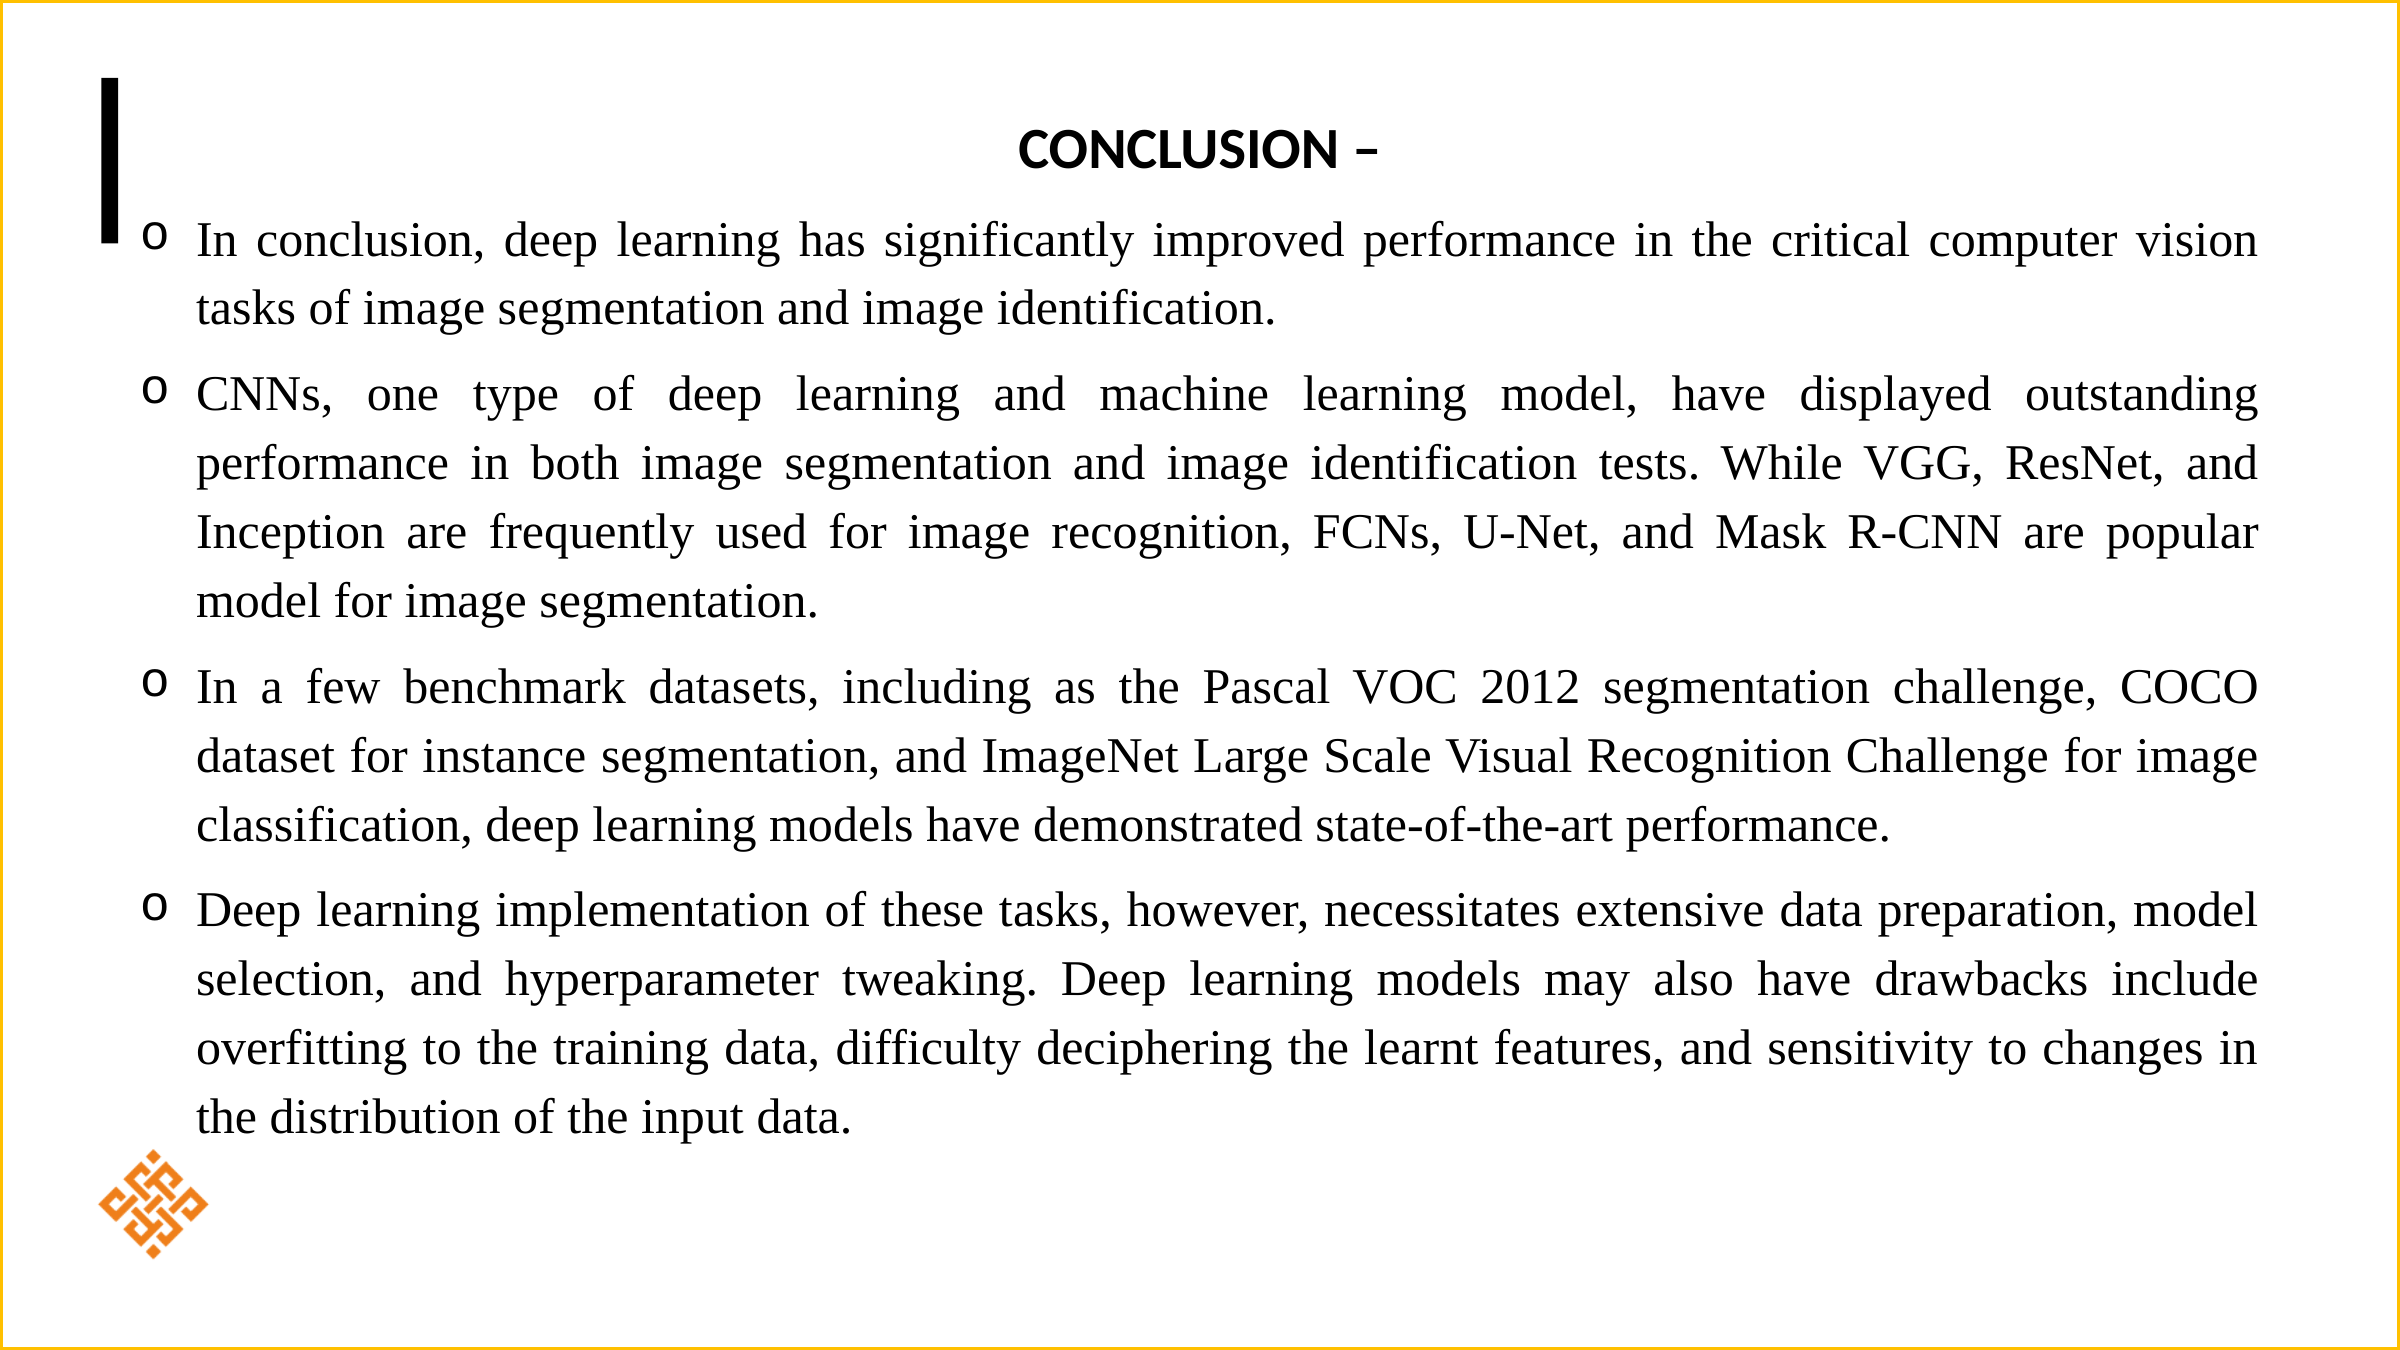

CONCLUSION –
In conclusion, deep learning has significantly improved performance in the critical computer vision tasks of image segmentation and image identification.
CNNs, one type of deep learning and machine learning model, have displayed outstanding performance in both image segmentation and image identification tests. While VGG, ResNet, and Inception are frequently used for image recognition, FCNs, U-Net, and Mask R-CNN are popular model for image segmentation.
In a few benchmark datasets, including as the Pascal VOC 2012 segmentation challenge, COCO dataset for instance segmentation, and ImageNet Large Scale Visual Recognition Challenge for image classification, deep learning models have demonstrated state-of-the-art performance.
Deep learning implementation of these tasks, however, necessitates extensive data preparation, model selection, and hyperparameter tweaking. Deep learning models may also have drawbacks include overfitting to the training data, difficulty deciphering the learnt features, and sensitivity to changes in the distribution of the input data.